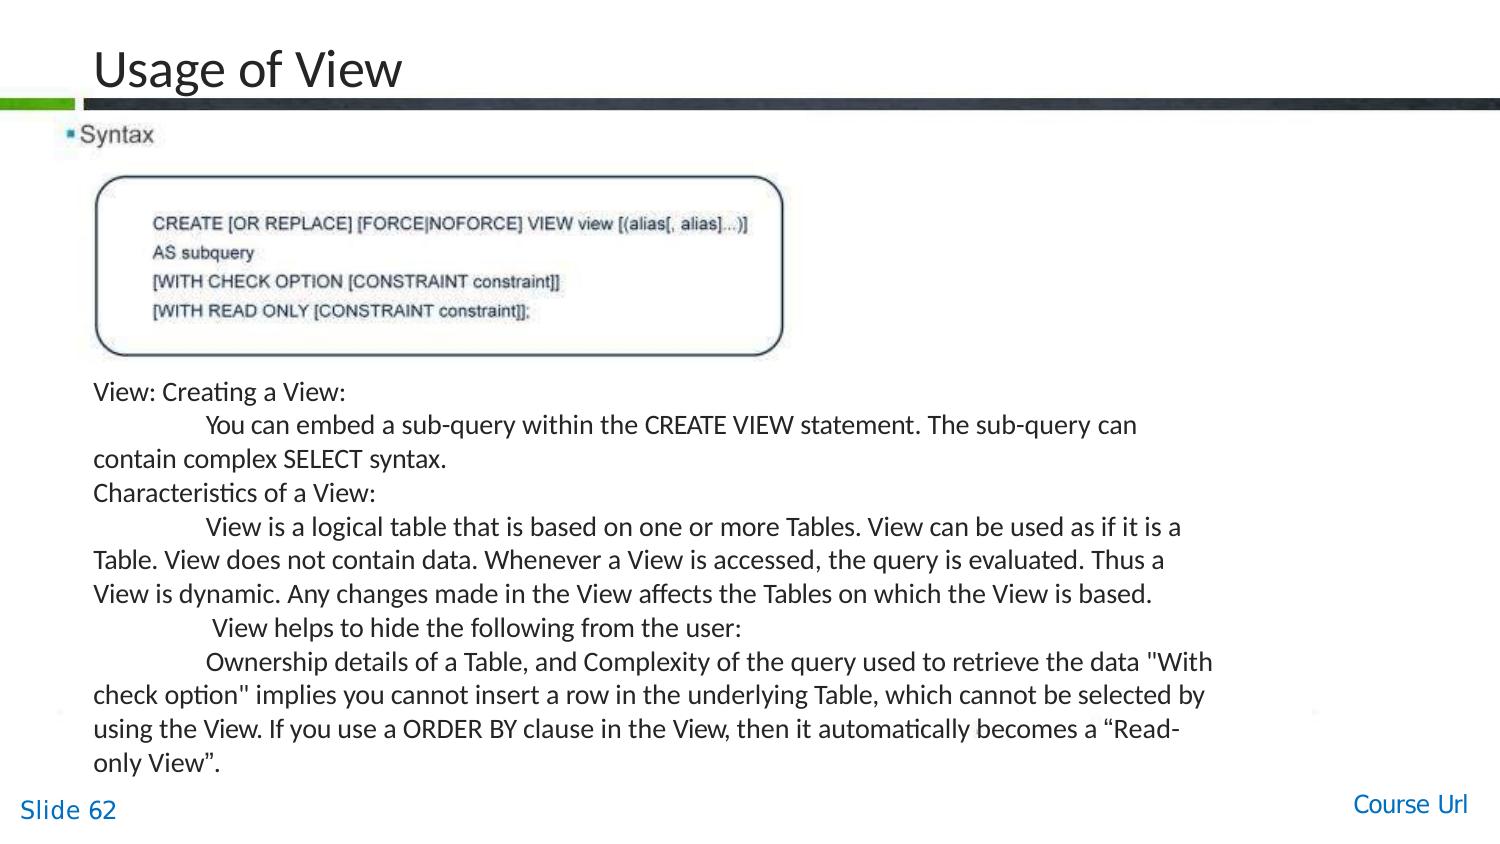

# Usage of View

View: Creating a View:
You can embed a sub-query within the CREATE VIEW statement. The sub-query can
contain complex SELECT syntax.
Characteristics of a View:
View is a logical table that is based on one or more Tables. View can be used as if it is a  Table. View does not contain data. Whenever a View is accessed, the query is evaluated. Thus a  View is dynamic. Any changes made in the View affects the Tables on which the View is based.
View helps to hide the following from the user:
Ownership details of a Table, and Complexity of the query used to retrieve the data "With  check option" implies you cannot insert a row in the underlying Table, which cannot be selected by  using the View. If you use a ORDER BY clause in the View, then it automatically becomes a “Read-  only View”.
Course Url
Slide 62